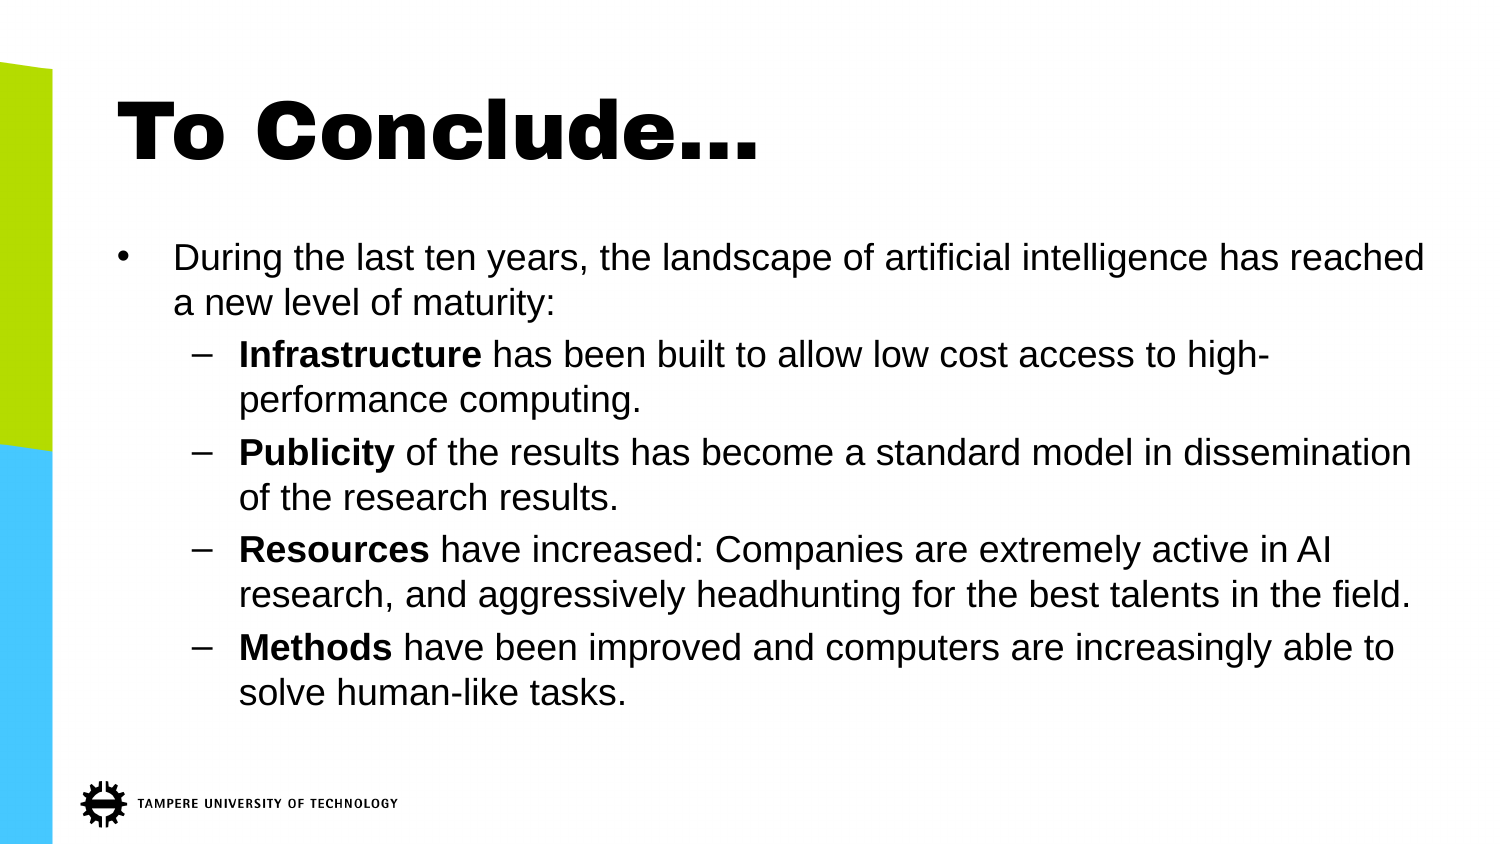

# To Conclude…
During the last ten years, the landscape of artificial intelligence has reached a new level of maturity:
Infrastructure has been built to allow low cost access to high-performance computing.
Publicity of the results has become a standard model in dissemination of the research results.
Resources have increased: Companies are extremely active in AI research, and aggressively headhunting for the best talents in the field.
Methods have been improved and computers are increasingly able to solve human-like tasks.